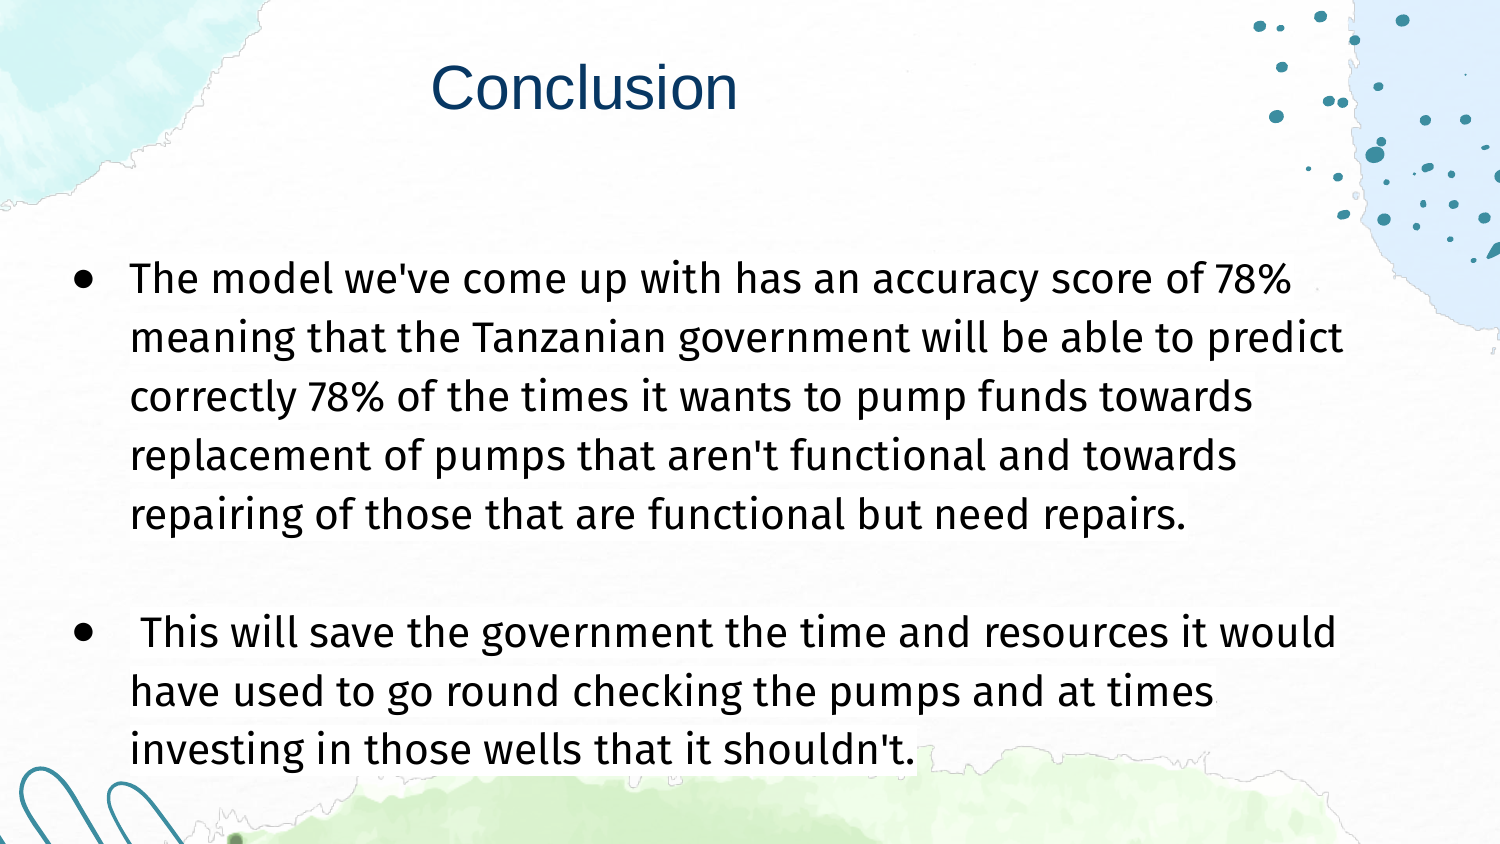

# Conclusion
The model we've come up with has an accuracy score of 78% meaning that the Tanzanian government will be able to predict correctly 78% of the times it wants to pump funds towards replacement of pumps that aren't functional and towards repairing of those that are functional but need repairs.

 This will save the government the time and resources it would have used to go round checking the pumps and at times investing in those wells that it shouldn't.